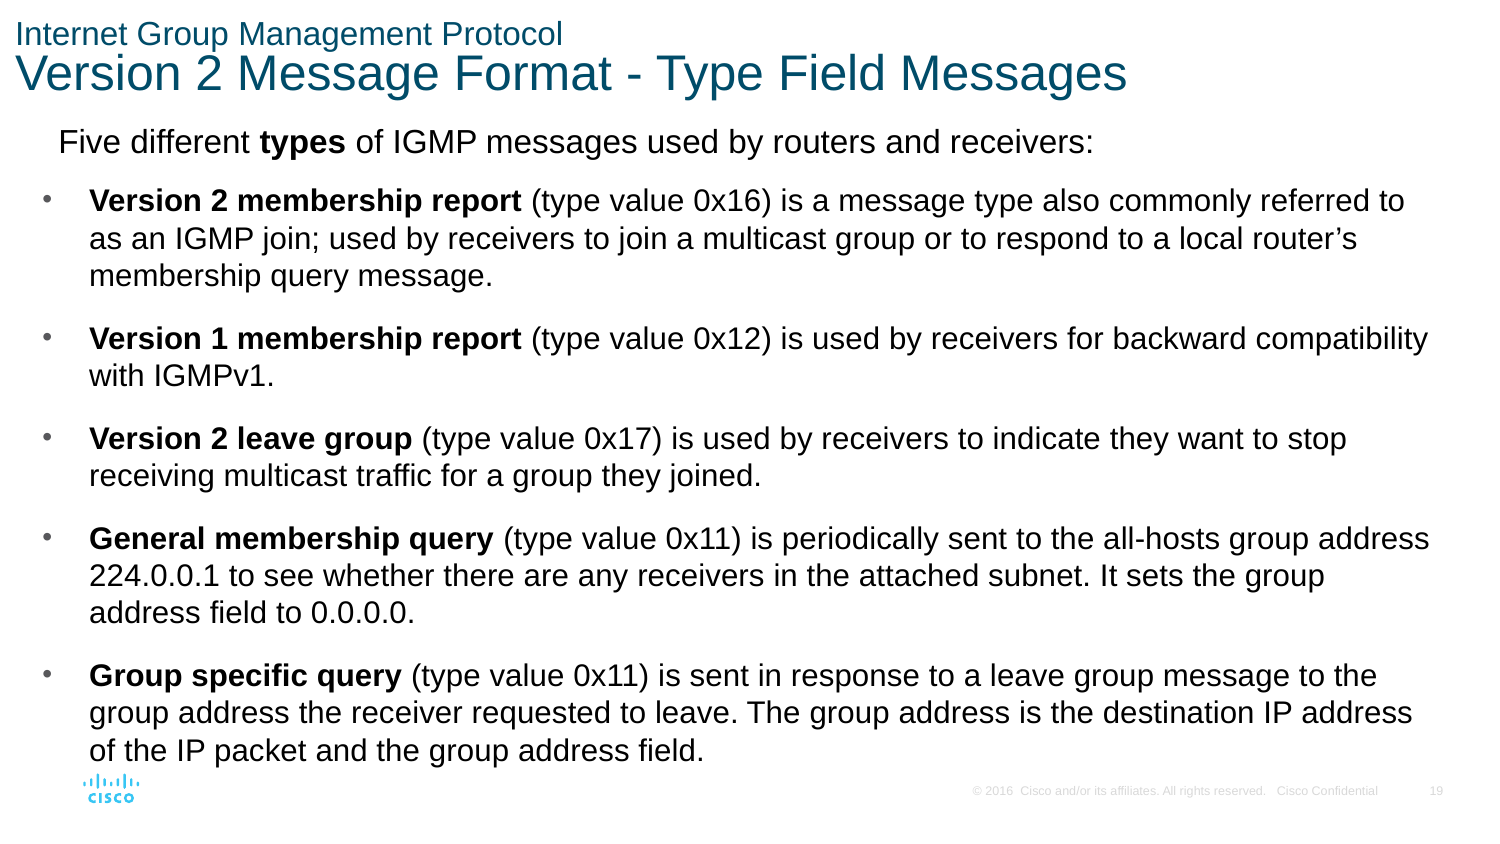

# Internet Group Management Protocol Version 2 Message Format - Type Field Messages
Five different types of IGMP messages used by routers and receivers:
Version 2 membership report (type value 0x16) is a message type also commonly referred to as an IGMP join; used by receivers to join a multicast group or to respond to a local router’s membership query message.
Version 1 membership report (type value 0x12) is used by receivers for backward compatibility with IGMPv1.
Version 2 leave group (type value 0x17) is used by receivers to indicate they want to stop receiving multicast traffic for a group they joined.
General membership query (type value 0x11) is periodically sent to the all-hosts group address 224.0.0.1 to see whether there are any receivers in the attached subnet. It sets the group address field to 0.0.0.0.
Group specific query (type value 0x11) is sent in response to a leave group message to the group address the receiver requested to leave. The group address is the destination IP address of the IP packet and the group address field.